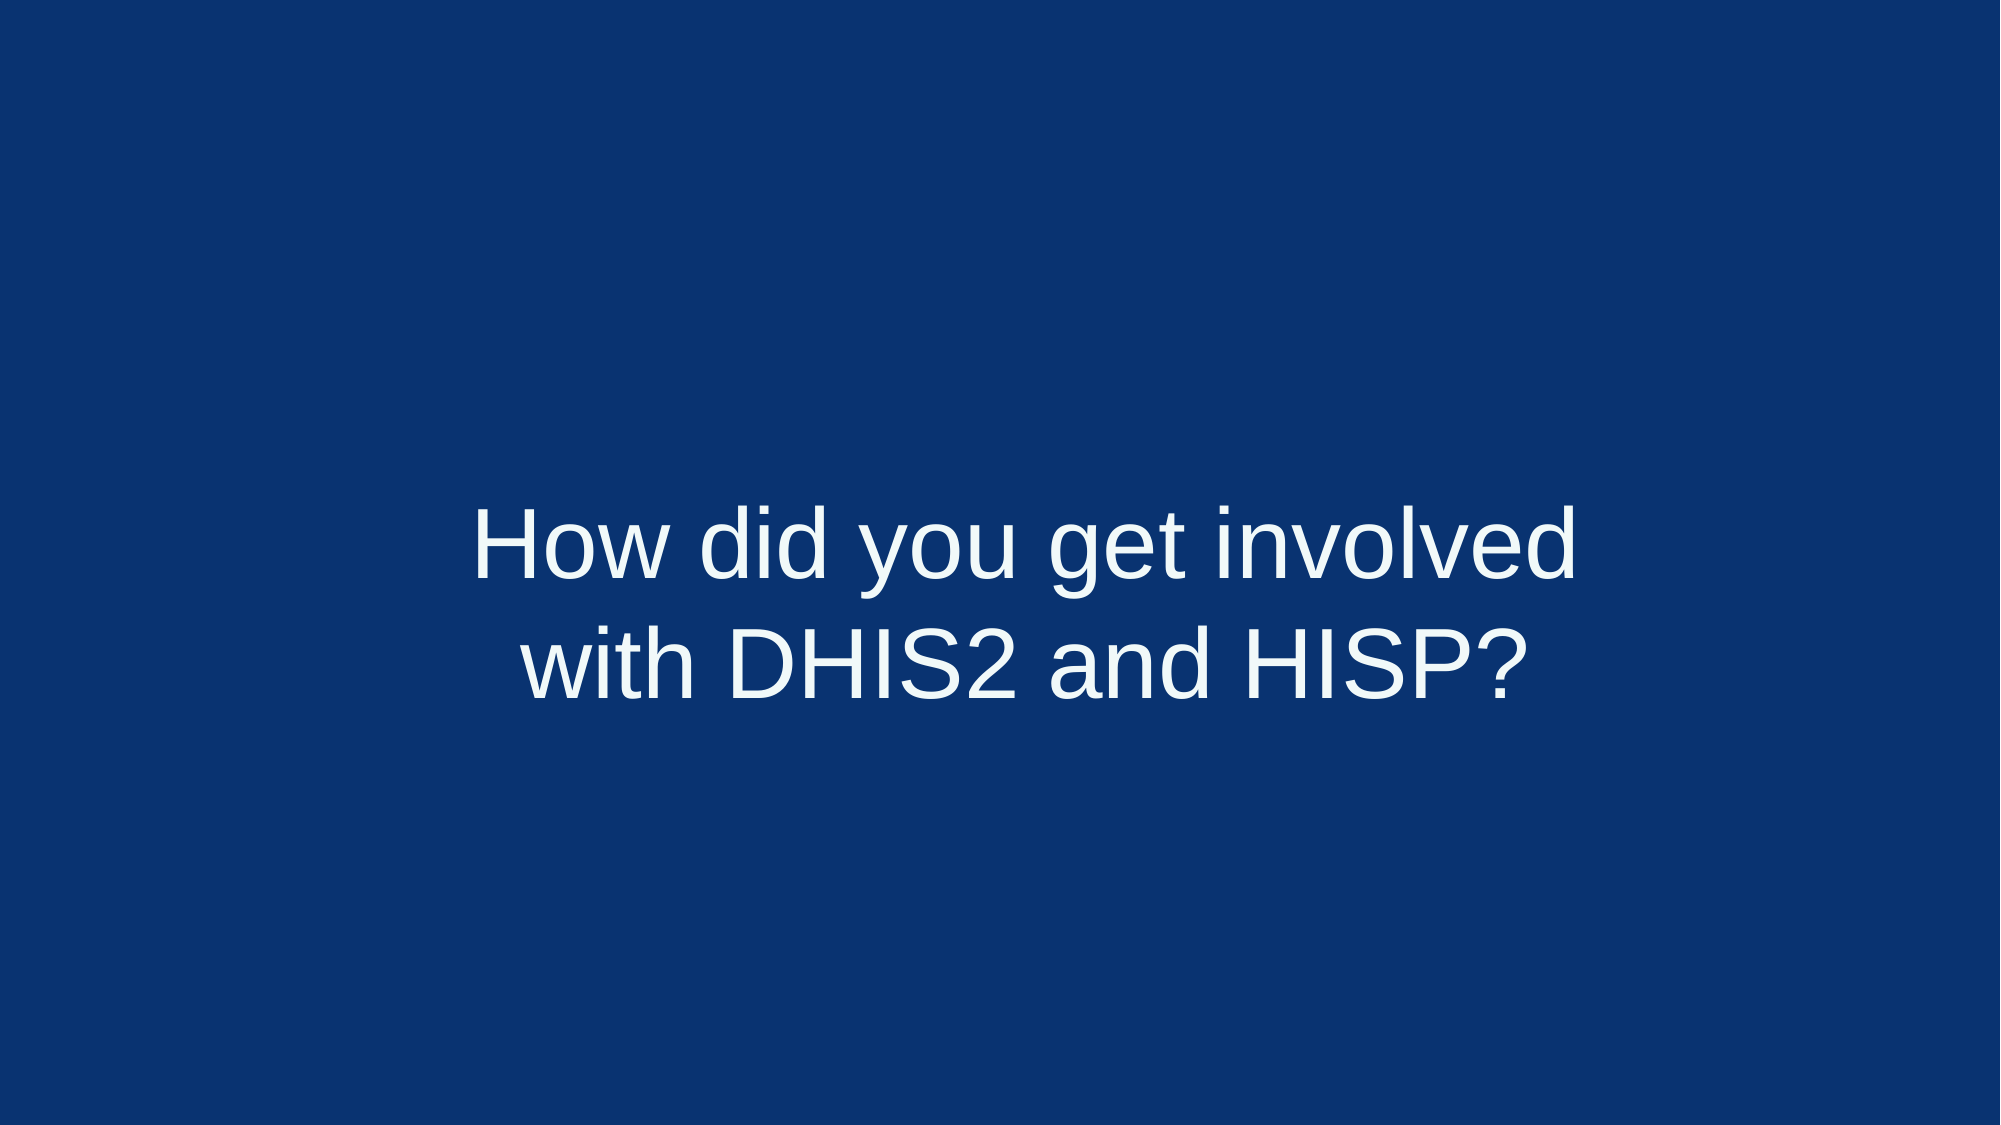

How did you get involved with DHIS2 and HISP?